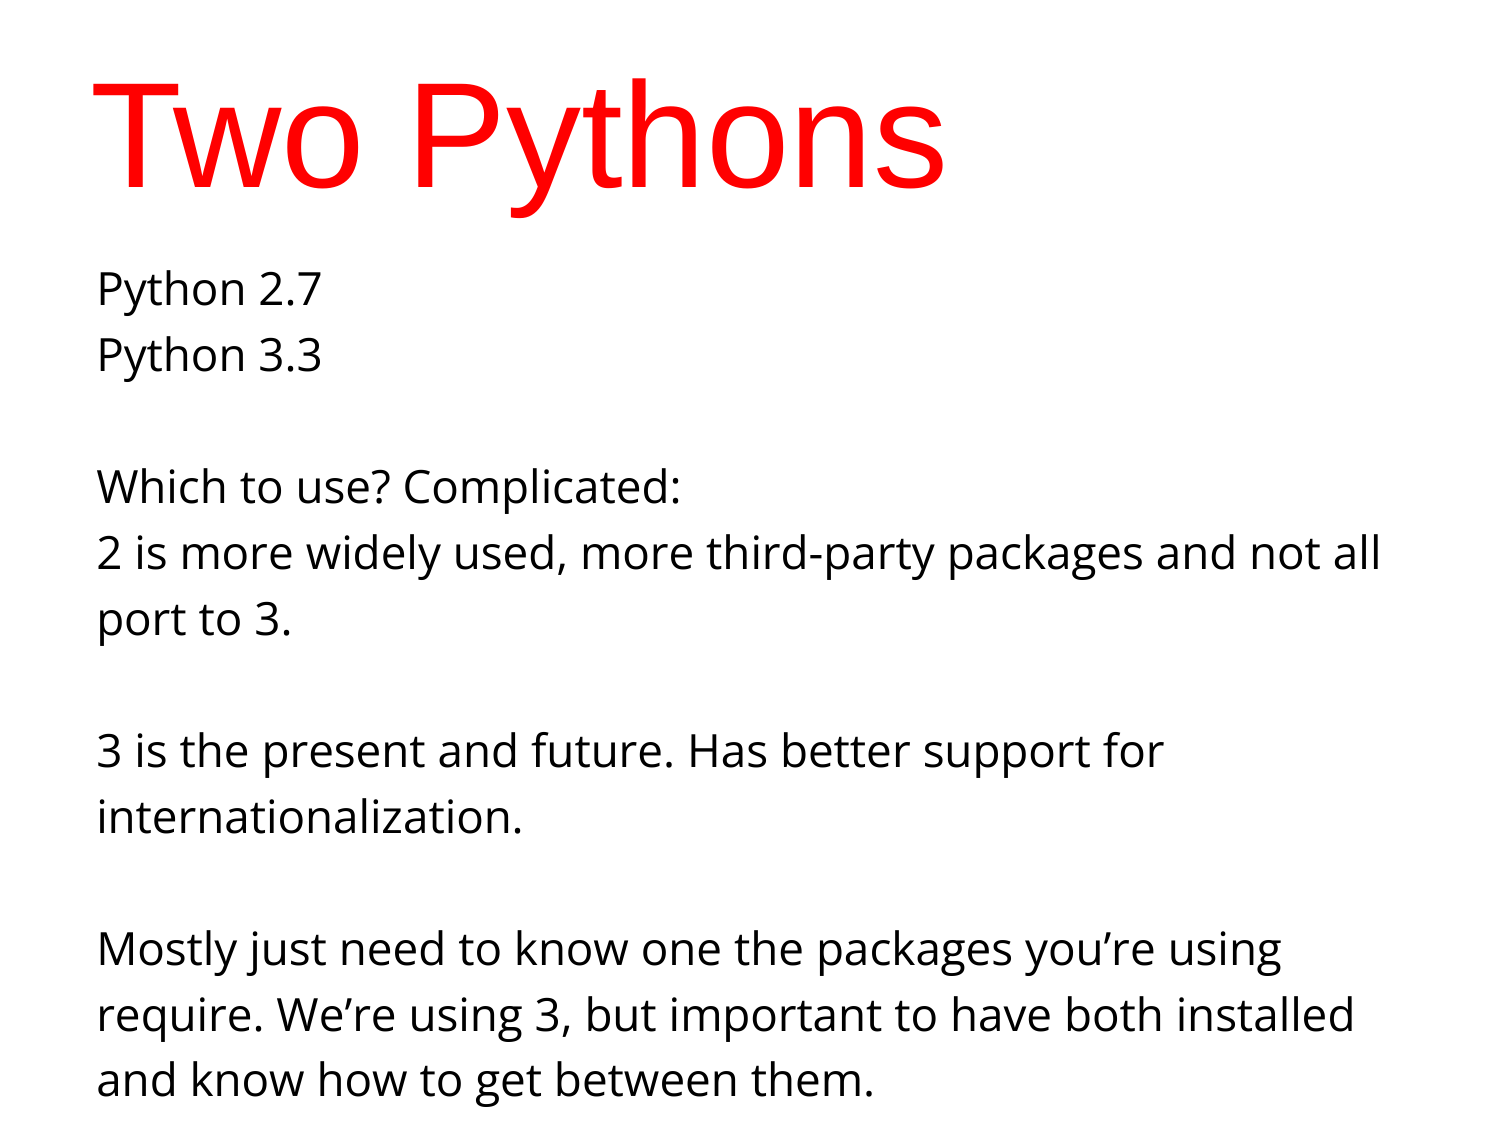

# Two Pythons
Python 2.7
Python 3.3

Which to use? Complicated:
2 is more widely used, more third-party packages and not all port to 3.

3 is the present and future. Has better support for internationalization.

Mostly just need to know one the packages you’re using require. We’re using 3, but important to have both installed and know how to get between them.